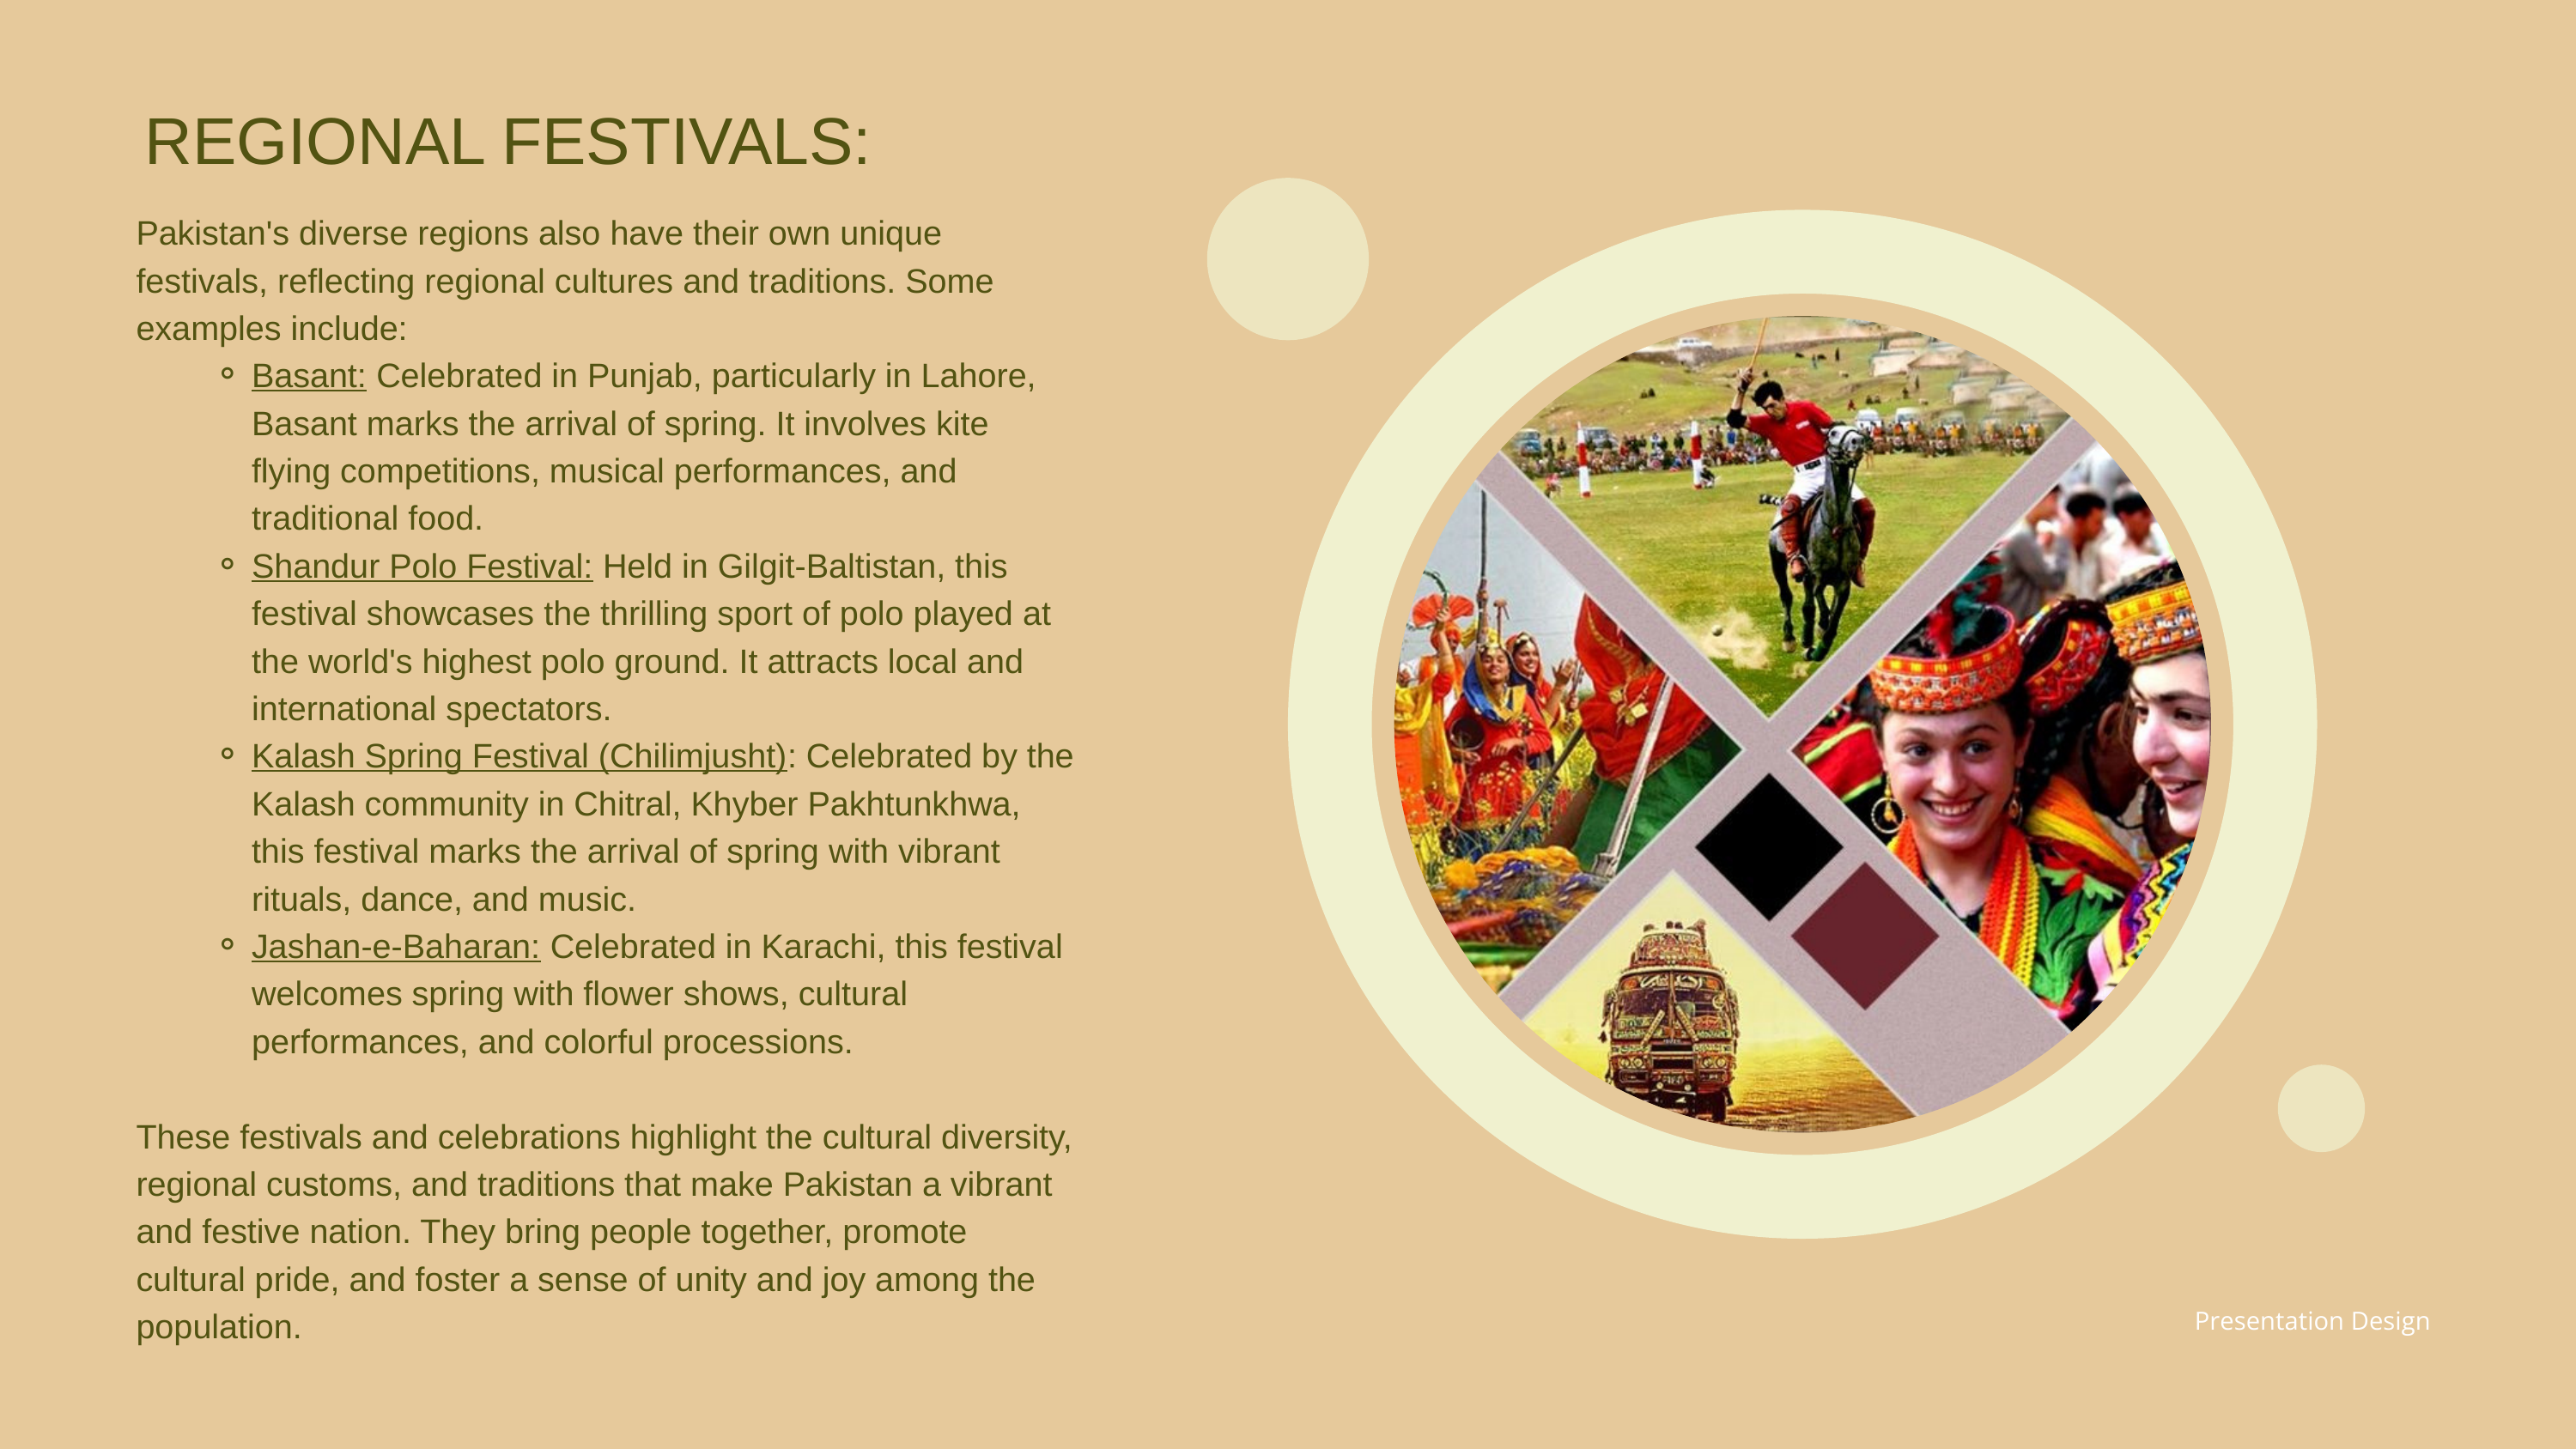

REGIONAL FESTIVALS:

Pakistan's diverse regions also have their own unique festivals, reflecting regional cultures and traditions. Some examples include:
Basant: Celebrated in Punjab, particularly in Lahore, Basant marks the arrival of spring. It involves kite flying competitions, musical performances, and traditional food.
Shandur Polo Festival: Held in Gilgit-Baltistan, this festival showcases the thrilling sport of polo played at the world's highest polo ground. It attracts local and international spectators.
Kalash Spring Festival (Chilimjusht): Celebrated by the Kalash community in Chitral, Khyber Pakhtunkhwa, this festival marks the arrival of spring with vibrant rituals, dance, and music.
Jashan-e-Baharan: Celebrated in Karachi, this festival welcomes spring with flower shows, cultural performances, and colorful processions.

These festivals and celebrations highlight the cultural diversity, regional customs, and traditions that make Pakistan a vibrant and festive nation. They bring people together, promote cultural pride, and foster a sense of unity and joy among the population.

Presentation Design